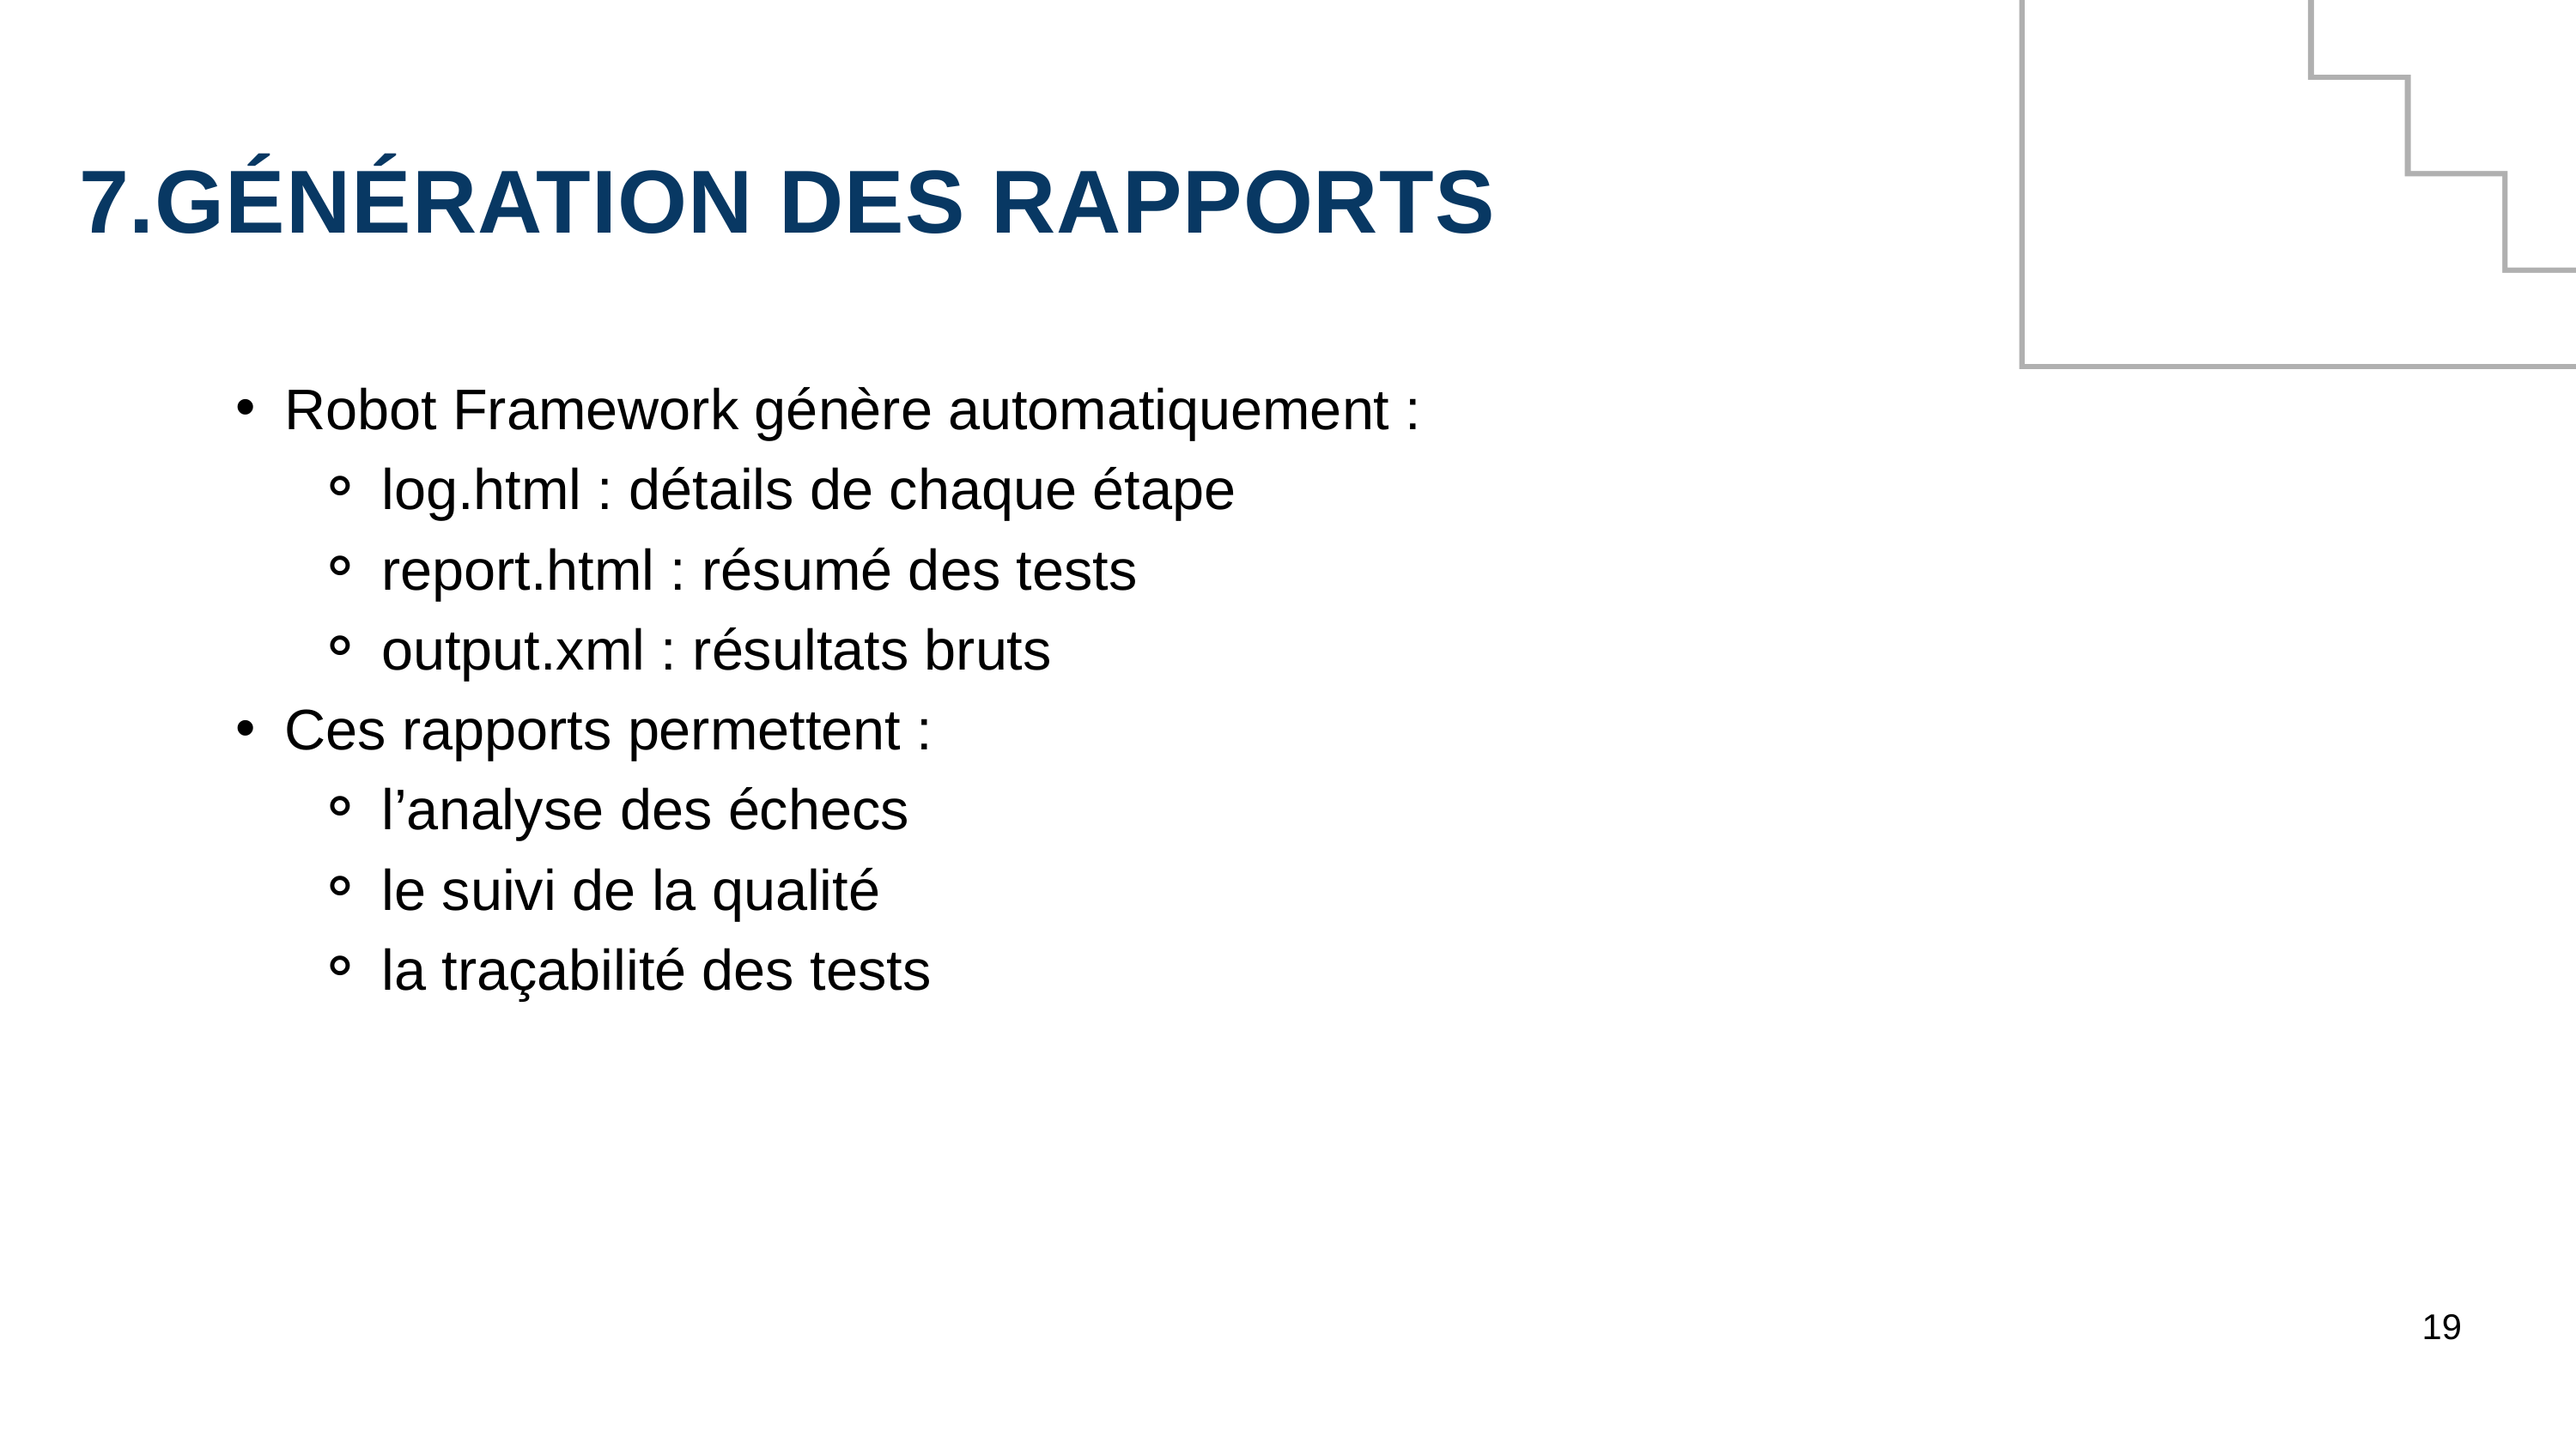

7.GÉNÉRATION DES RAPPORTS
Robot Framework génère automatiquement :
log.html : détails de chaque étape
report.html : résumé des tests
output.xml : résultats bruts
Ces rapports permettent :
l’analyse des échecs
le suivi de la qualité
la traçabilité des tests

19